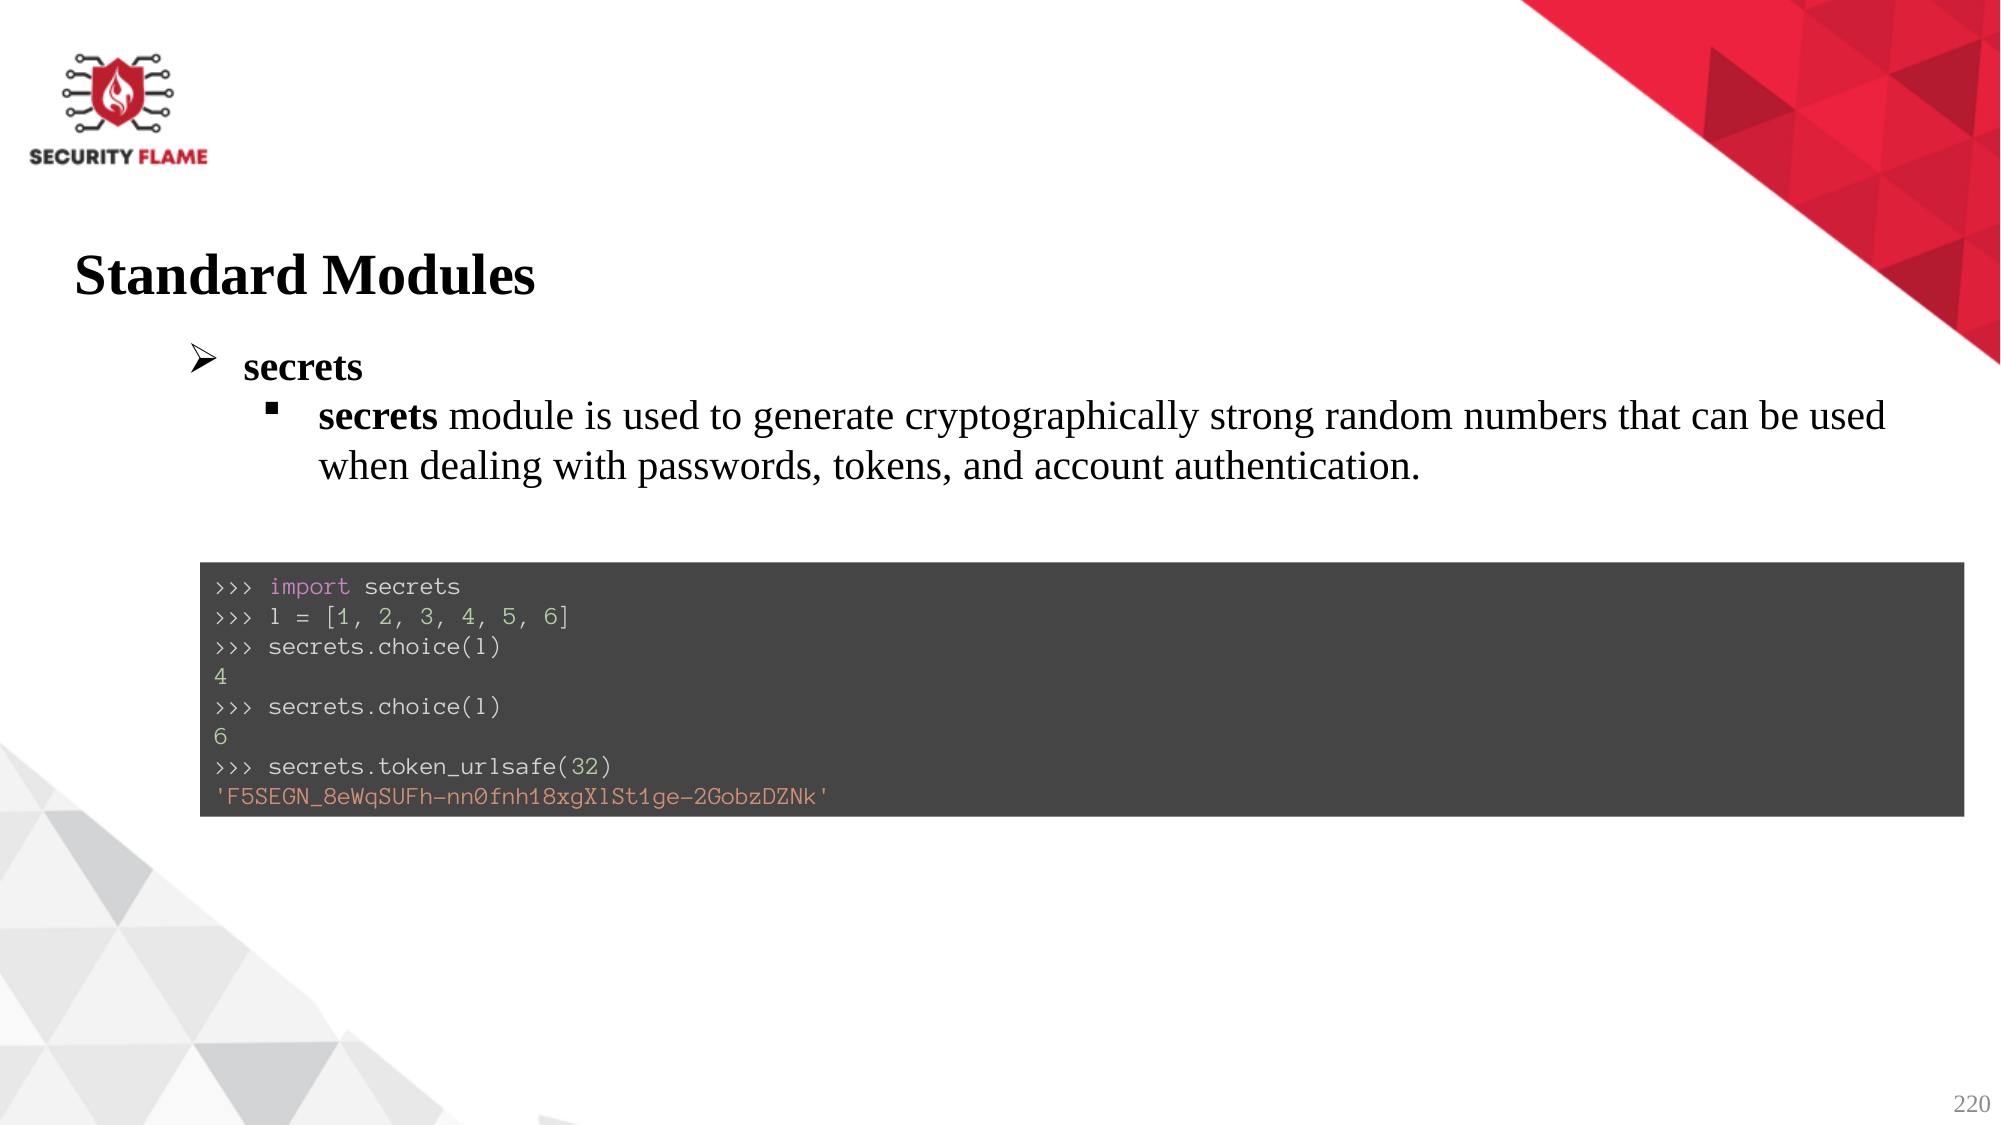

Standard Modules
secrets
secrets module is used to generate cryptographically strong random numbers that can be used when dealing with passwords, tokens, and account authentication.
>>> import secrets
>>> l = [1, 2, 3, 4, 5, 6]
>>> secrets.choice(l)
4
>>> secrets.choice(l)
6
>>> secrets.token_urlsafe(32)
'F5SEGN_8eWqSUFh-nn0fnh18xgXlSt1ge-2GobzDZNk'
220